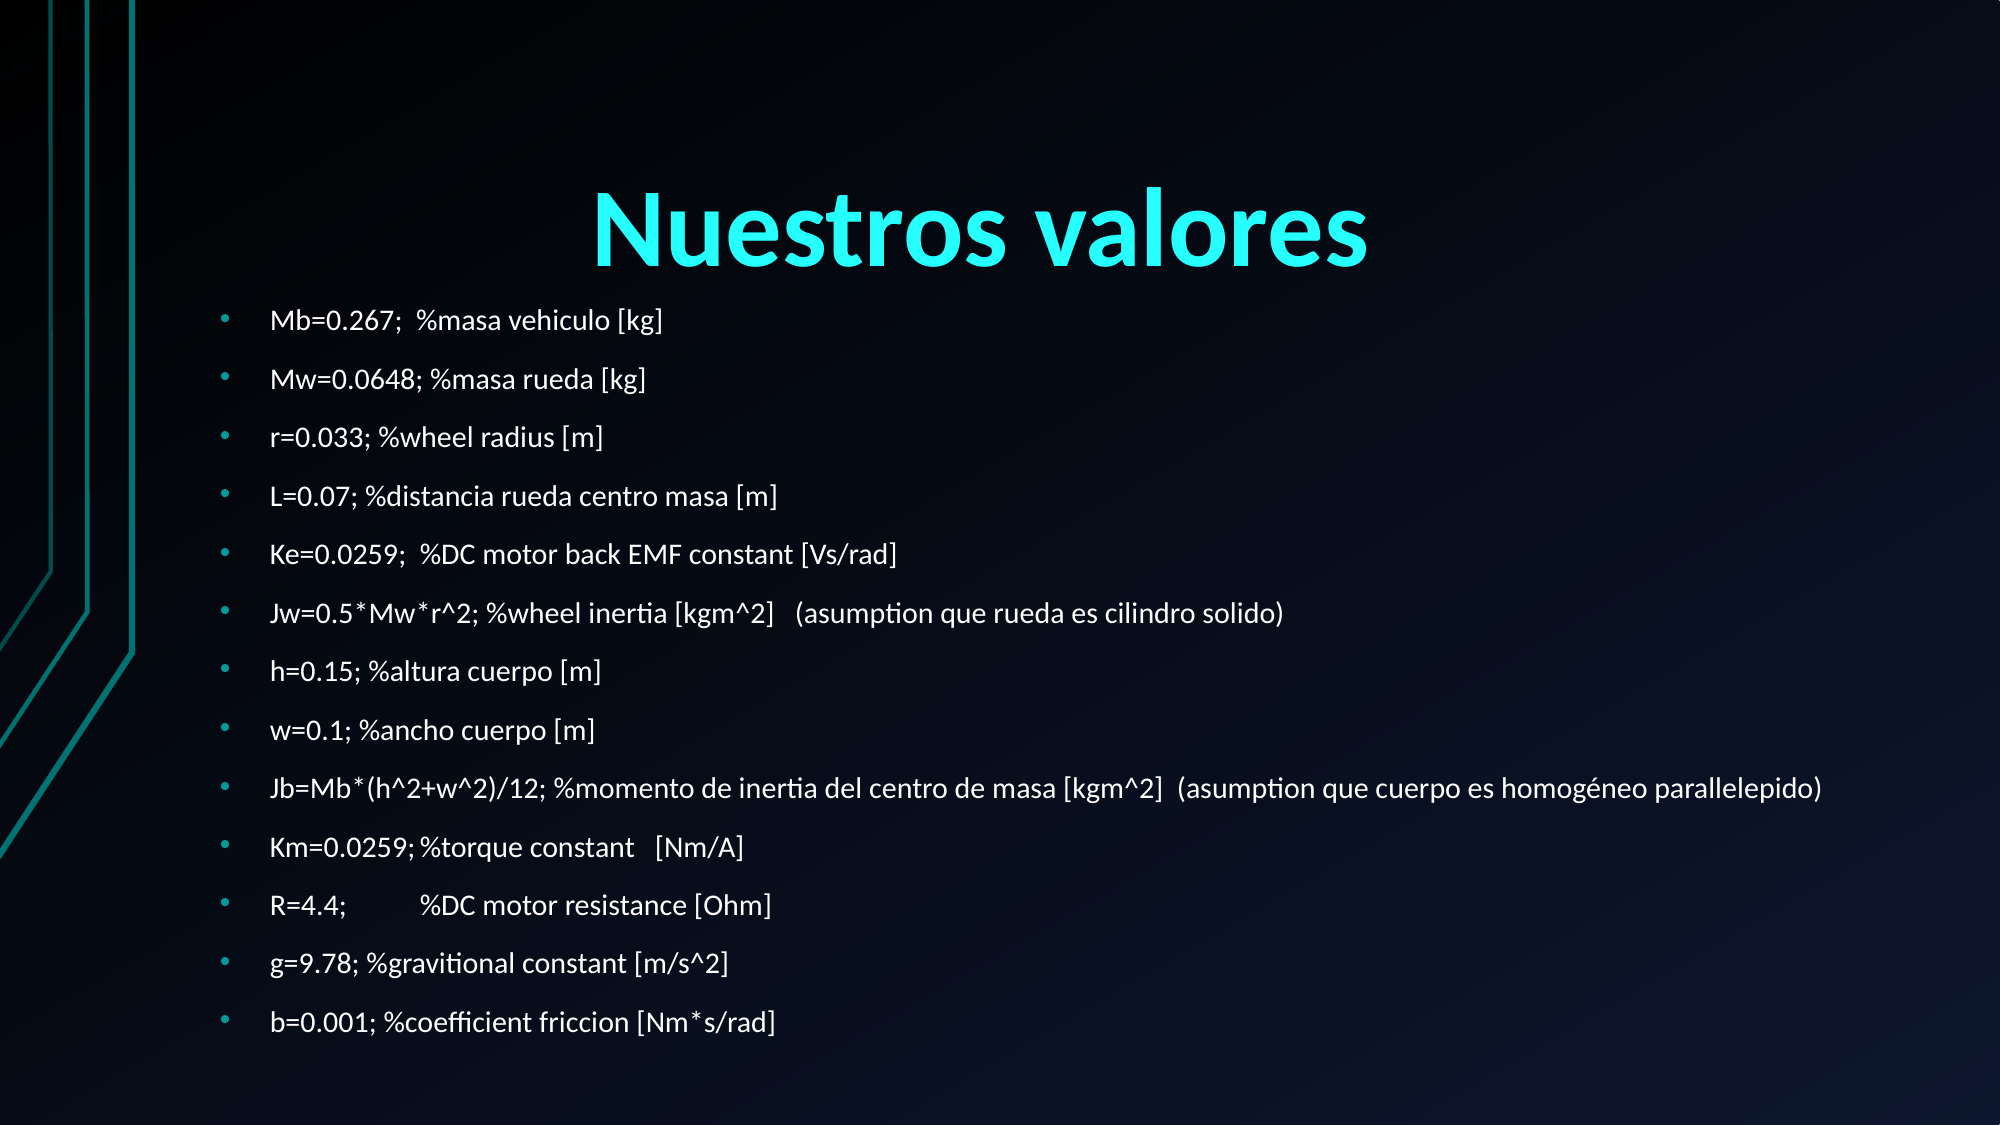

# Nuestros valores
Mb=0.267;  %masa vehiculo [kg]
Mw=0.0648; %masa rueda [kg]
r=0.033; %wheel radius [m]
L=0.07; %distancia rueda centro masa [m]
Ke=0.0259;	%DC motor back EMF constant [Vs/rad]
Jw=0.5*Mw*r^2; %wheel inertia [kgm^2]   (asumption que rueda es cilindro solido)
h=0.15; %altura cuerpo [m]
w=0.1; %ancho cuerpo [m]
Jb=Mb*(h^2+w^2)/12; %momento de inertia del centro de masa [kgm^2]  (asumption que cuerpo es homogéneo parallelepido)
Km=0.0259;	%torque constant   [Nm/A]
R=4.4;	%DC motor resistance [Ohm]
g=9.78; %gravitional constant [m/s^2]
b=0.001; %coefficient friccion [Nm*s/rad]